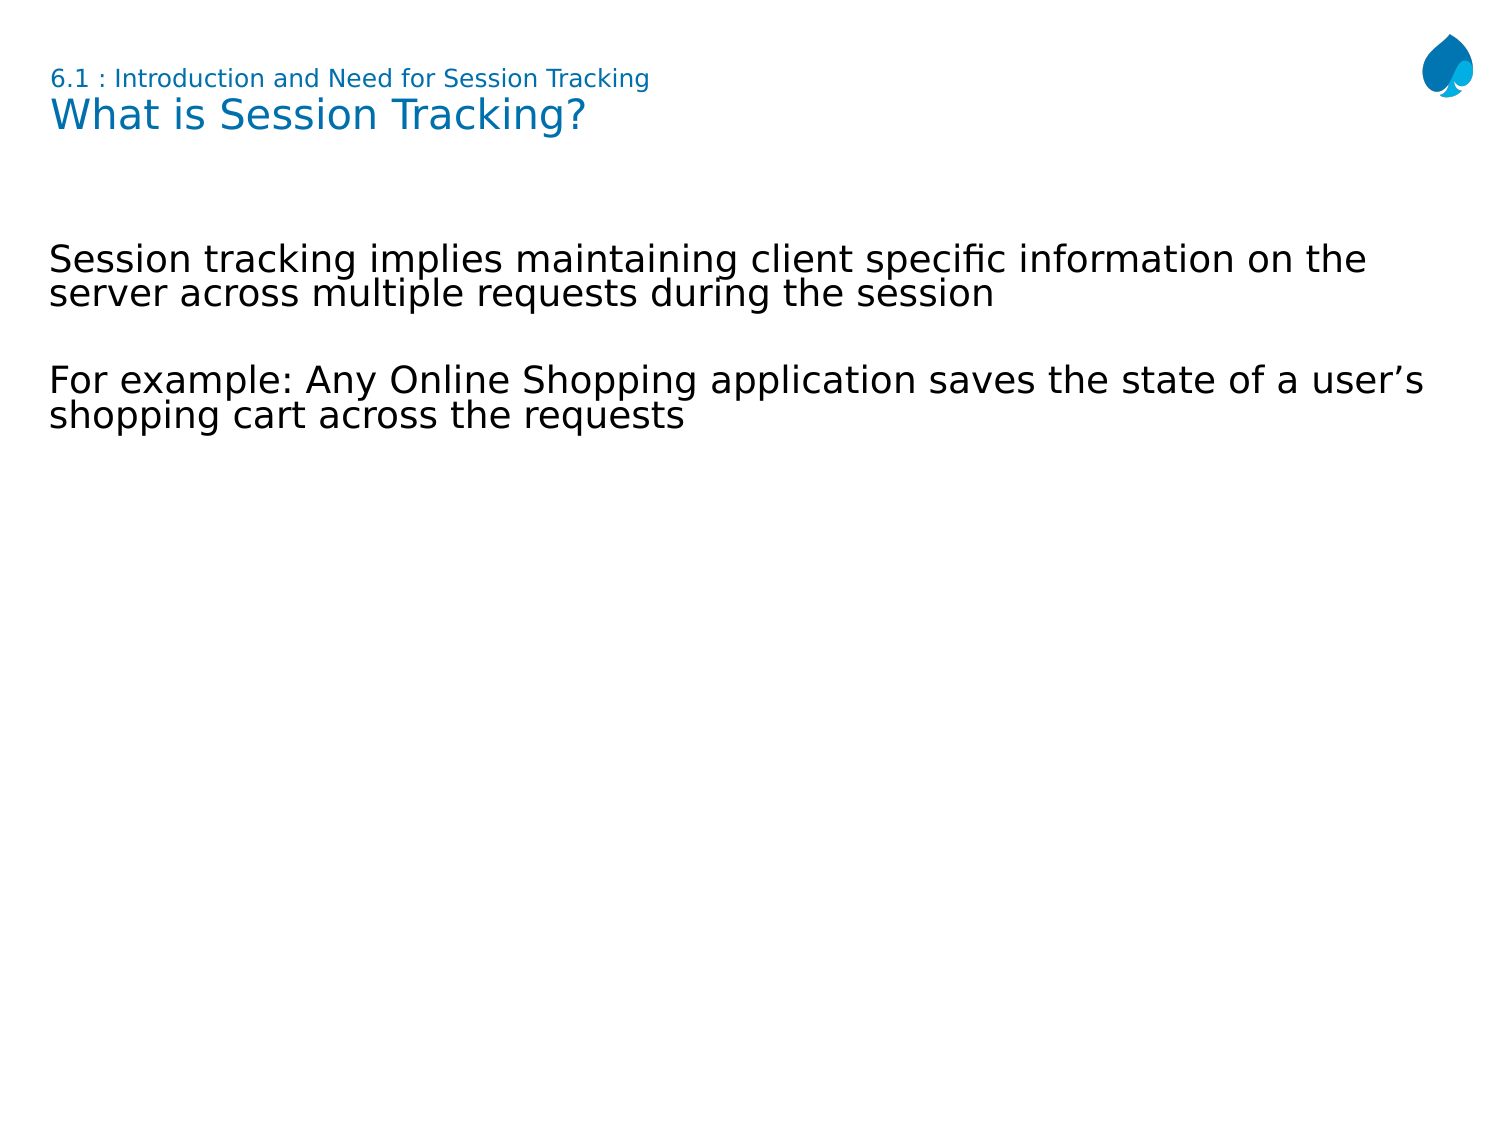

# 6.1 : Introduction and Need for Session Tracking What is Session Tracking?
Session tracking implies maintaining client specific information on the server across multiple requests during the session

For example: Any Online Shopping application saves the state of a user’s shopping cart across the requests